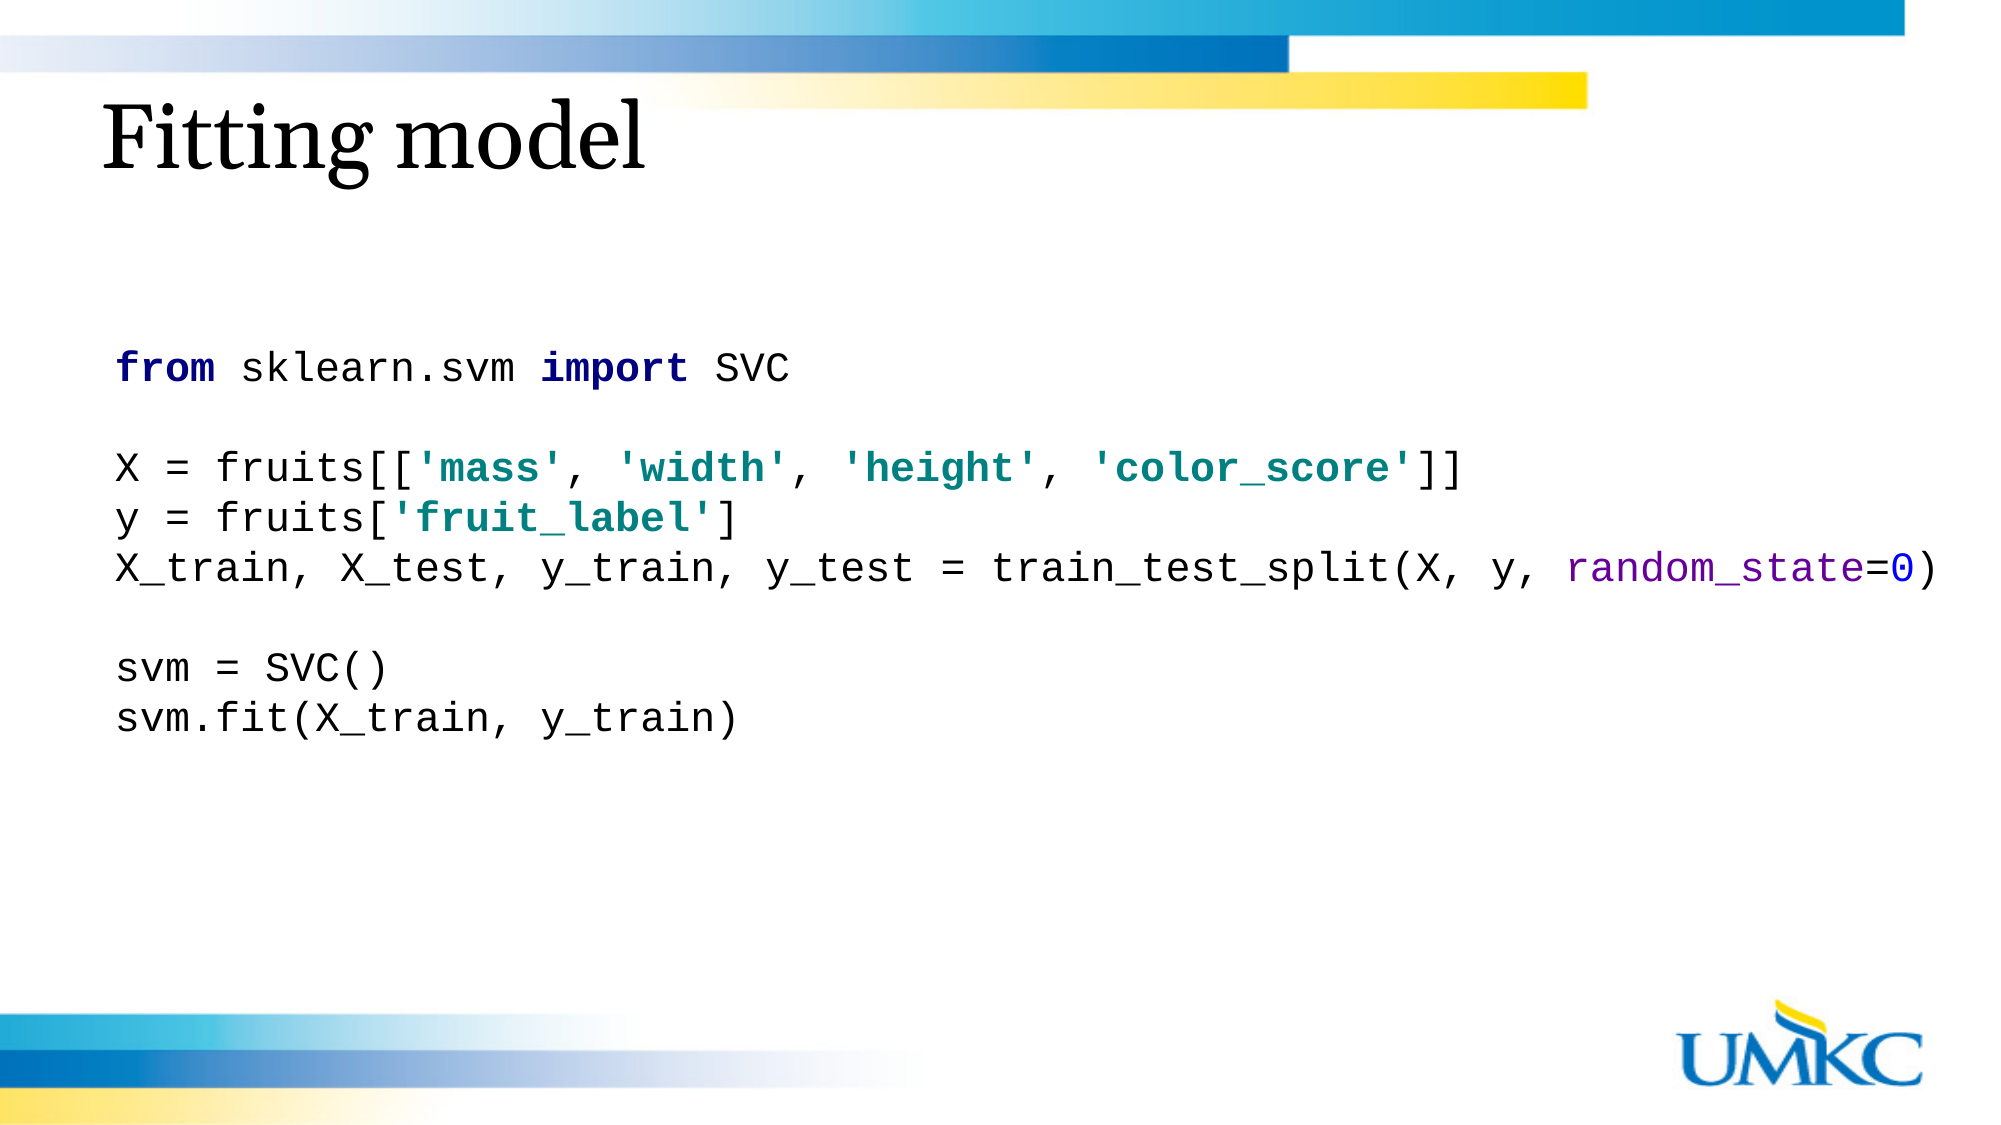

# Fitting model
from sklearn.svm import SVC
X = fruits[['mass', 'width', 'height', 'color_score']]
y = fruits['fruit_label']
X_train, X_test, y_train, y_test = train_test_split(X, y, random_state=0)
svm = SVC()
svm.fit(X_train, y_train)